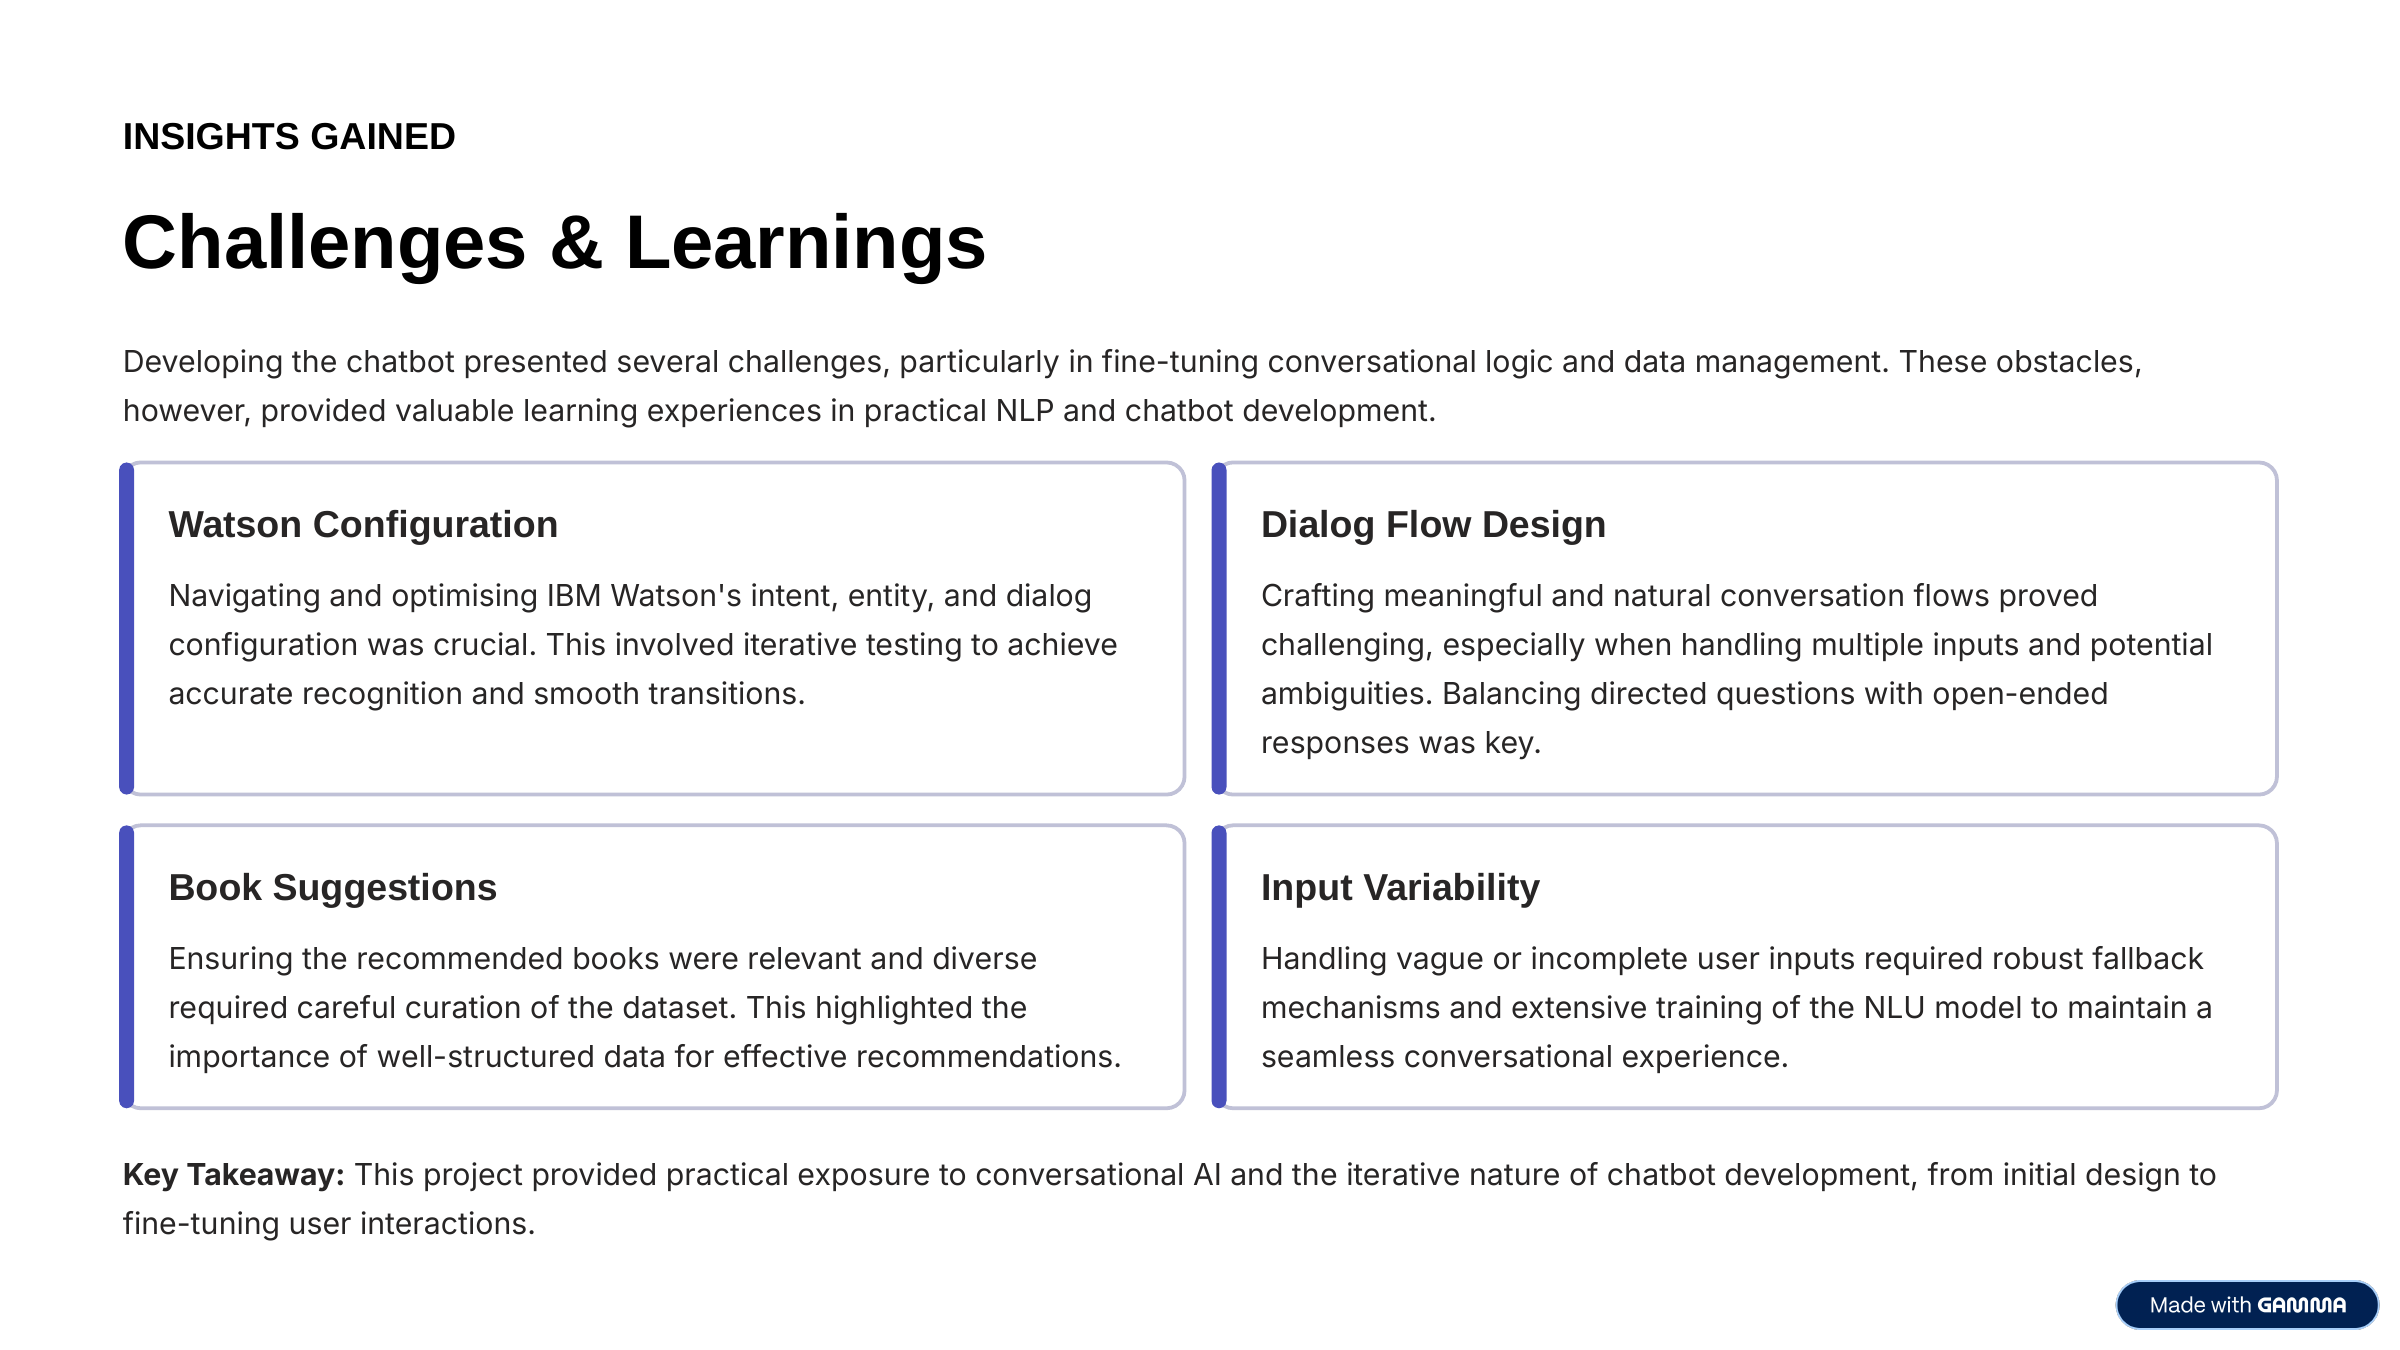

INSIGHTS GAINED
Challenges & Learnings
Developing the chatbot presented several challenges, particularly in fine-tuning conversational logic and data management. These obstacles, however, provided valuable learning experiences in practical NLP and chatbot development.

Watson Configuration
Dialog Flow Design
Navigating and optimising IBM Watson's intent, entity, and dialog configuration was crucial. This involved iterative testing to achieve accurate recognition and smooth transitions.
Crafting meaningful and natural conversation flows proved challenging, especially when handling multiple inputs and potential ambiguities. Balancing directed questions with open-ended responses was key.

Book Suggestions
Input Variability
Ensuring the recommended books were relevant and diverse required careful curation of the dataset. This highlighted the importance of well-structured data for effective recommendations.
Handling vague or incomplete user inputs required robust fallback mechanisms and extensive training of the NLU model to maintain a seamless conversational experience.
Key Takeaway: This project provided practical exposure to conversational AI and the iterative nature of chatbot development, from initial design to fine-tuning user interactions.